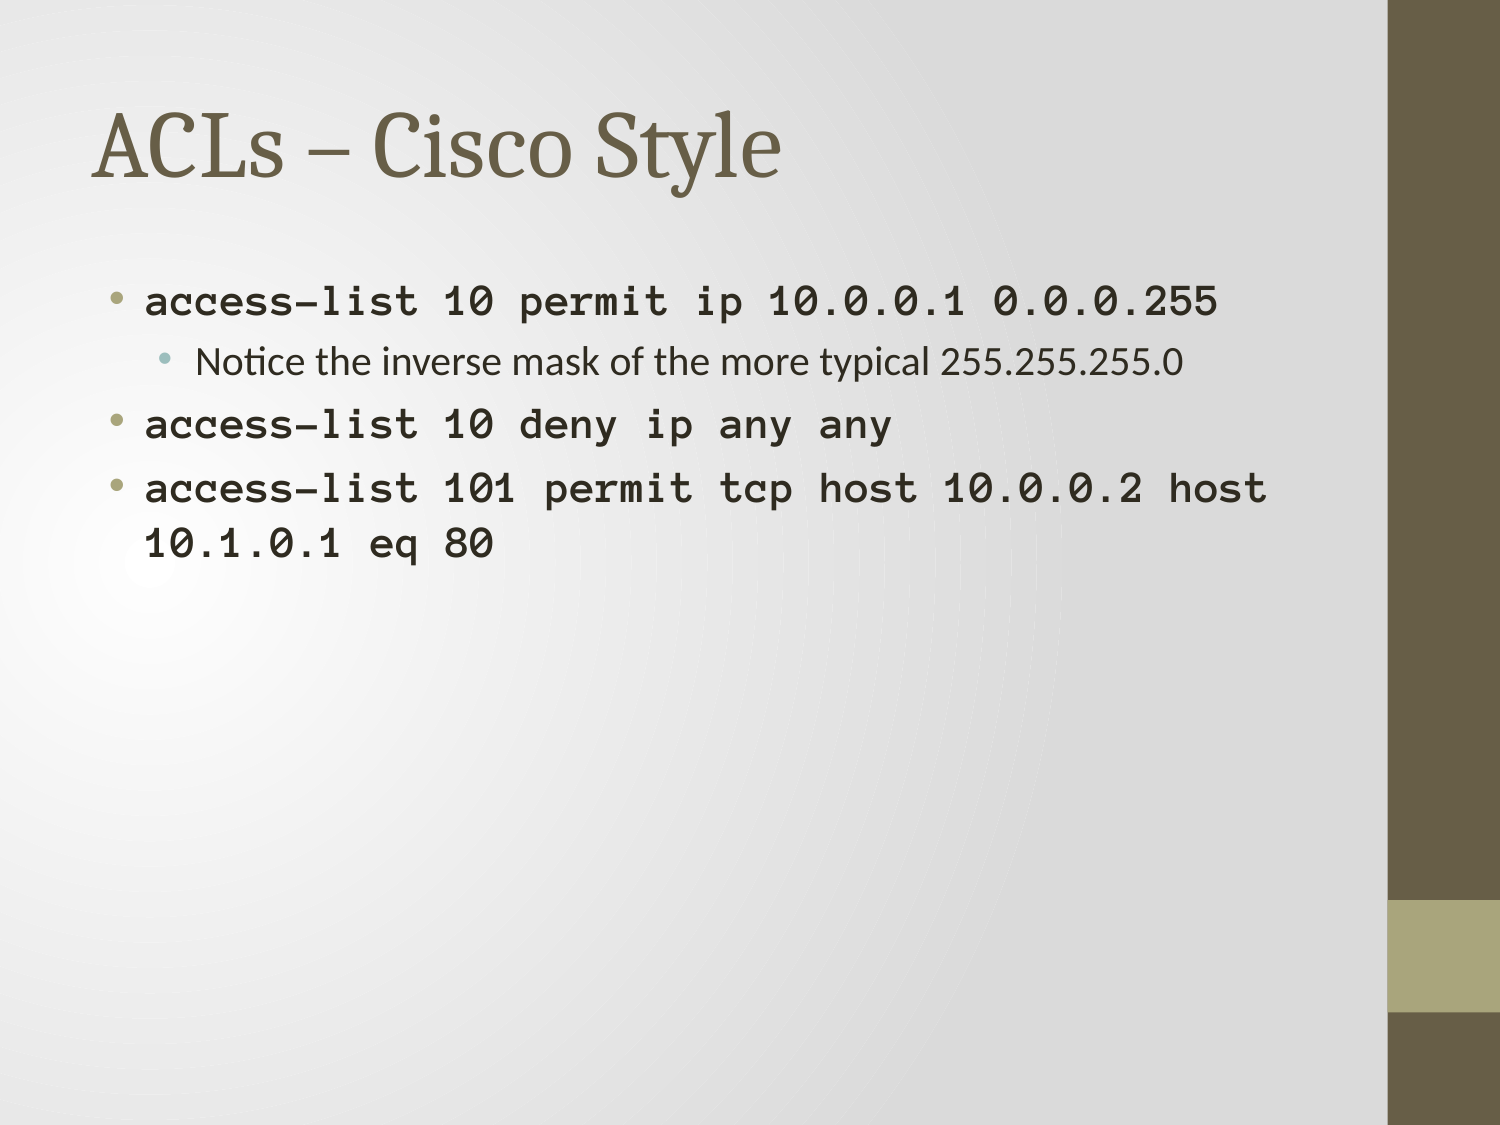

# ACLs – Cisco Style
access-list 10 permit ip 10.0.0.1 0.0.0.255
Notice the inverse mask of the more typical 255.255.255.0
access-list 10 deny ip any any
access-list 101 permit tcp host 10.0.0.2 host 10.1.0.1 eq 80